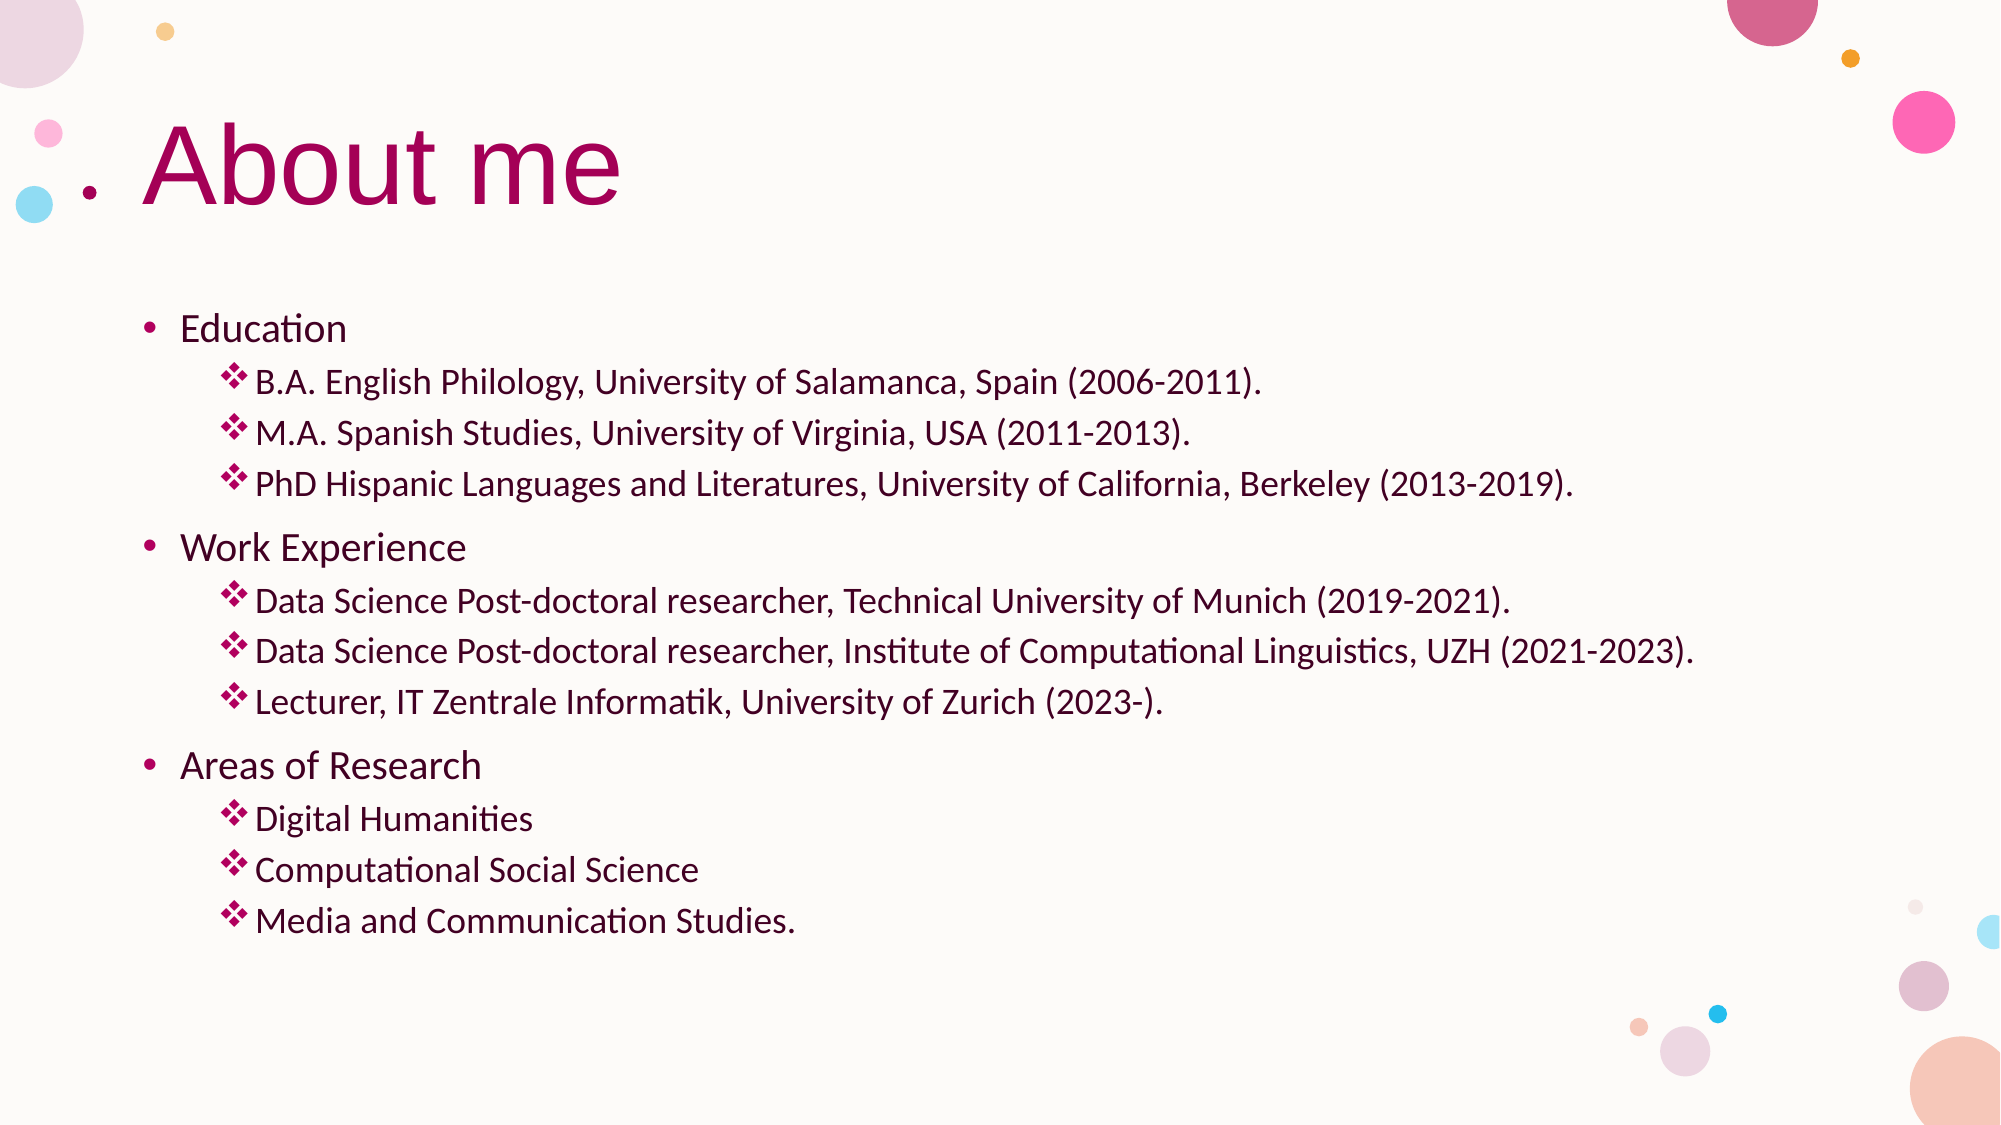

# About me
Education
B.A. English Philology, University of Salamanca, Spain (2006-2011).
M.A. Spanish Studies, University of Virginia, USA (2011-2013).
PhD Hispanic Languages and Literatures, University of California, Berkeley (2013-2019).
Work Experience
Data Science Post-doctoral researcher, Technical University of Munich (2019-2021).
Data Science Post-doctoral researcher, Institute of Computational Linguistics, UZH (2021-2023).
Lecturer, IT Zentrale Informatik, University of Zurich (2023-).
Areas of Research
Digital Humanities
Computational Social Science
Media and Communication Studies.